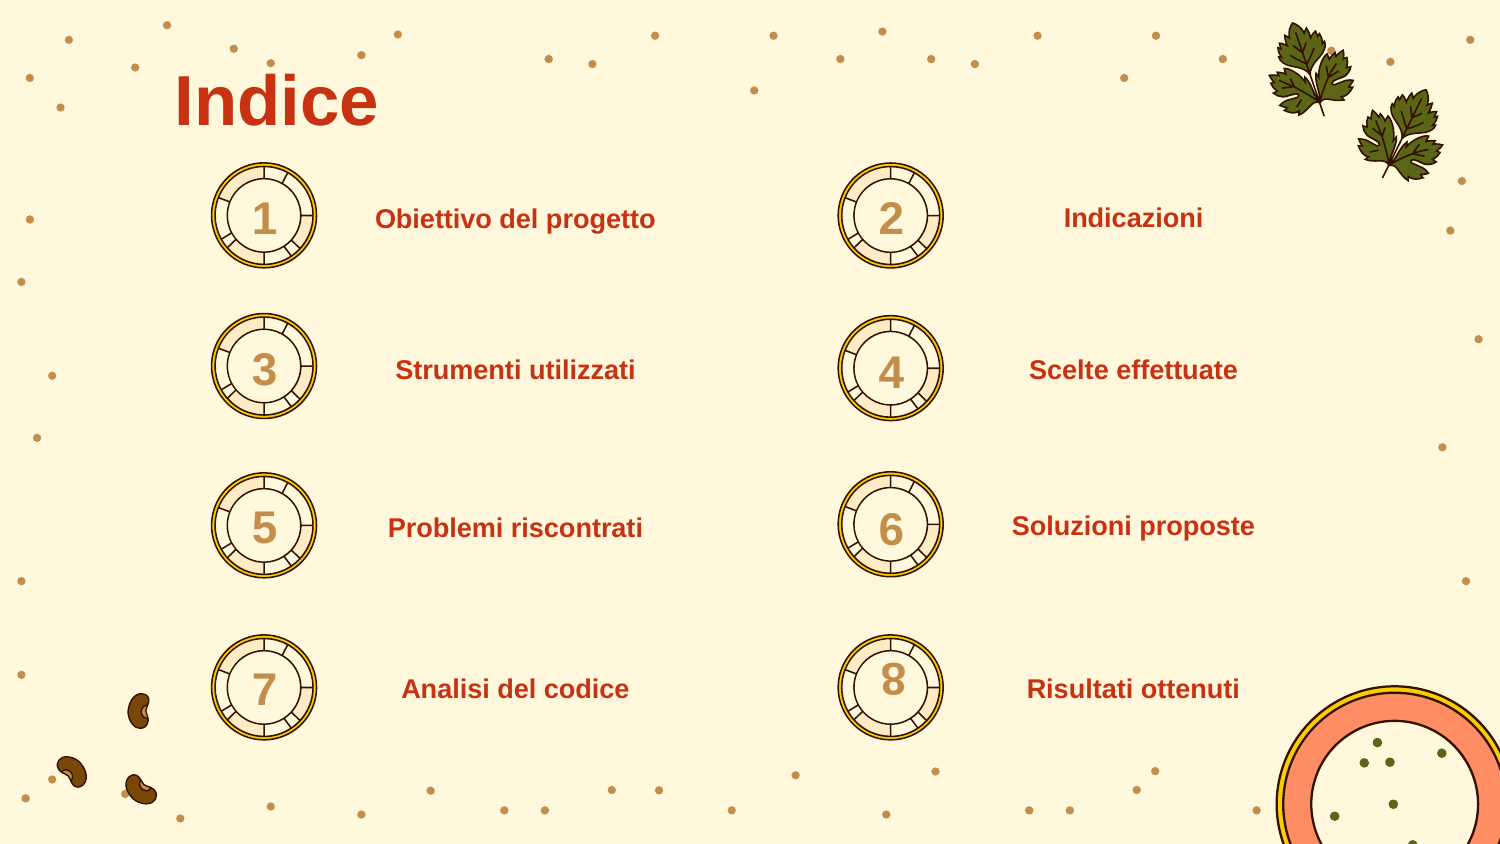

# Indice

2
Indicazioni
1
Obiettivo del progetto

3
Strumenti utilizzati
Scelte effettuate
4

Soluzioni proposte
5
Problemi riscontrati
6

8
Analisi del codice
Risultati ottenuti
7